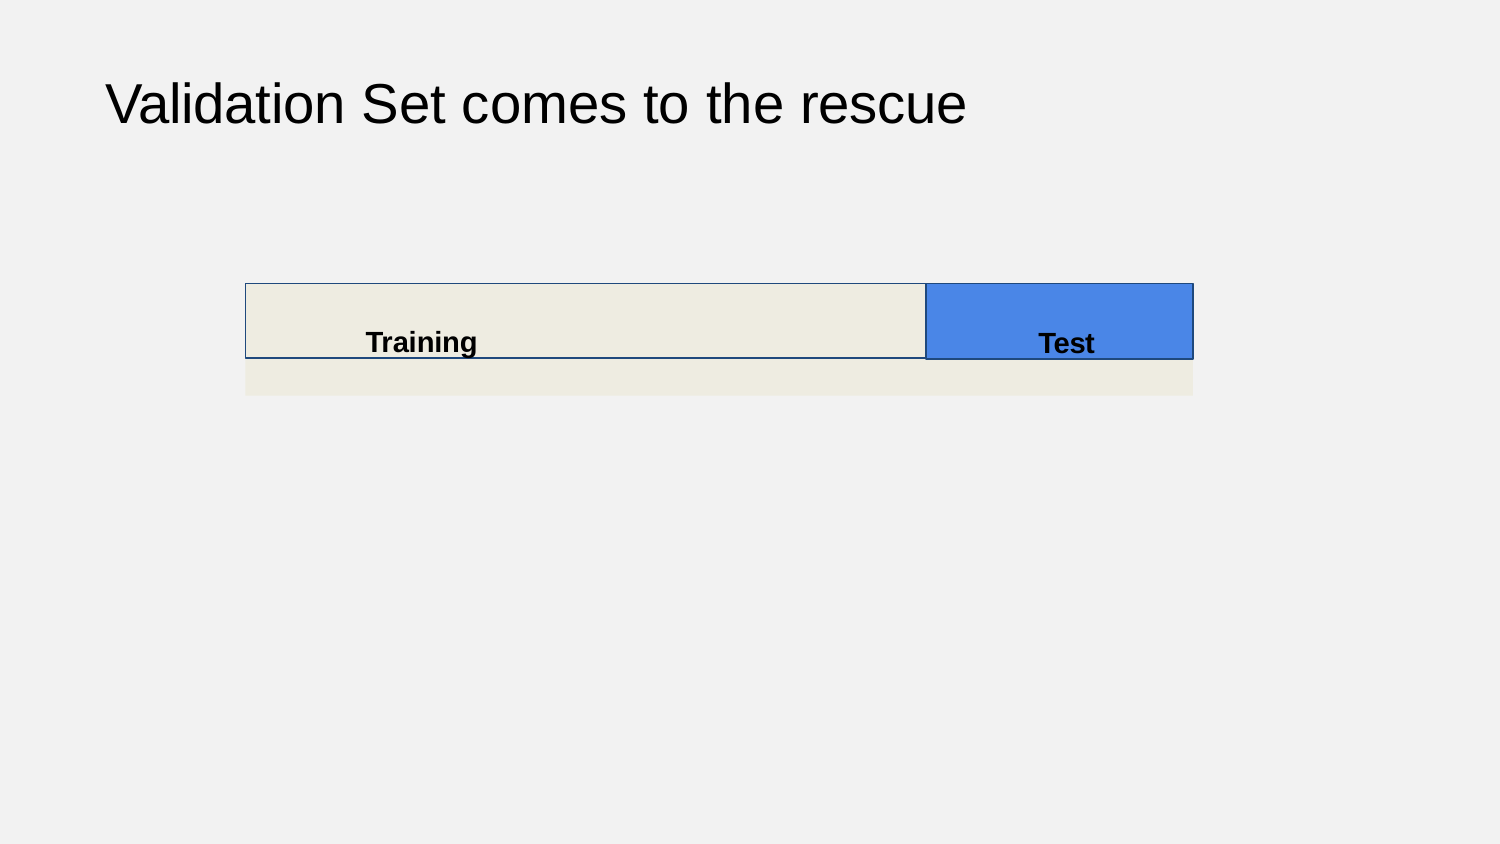

# Validation Set comes to the rescue

Training

Test